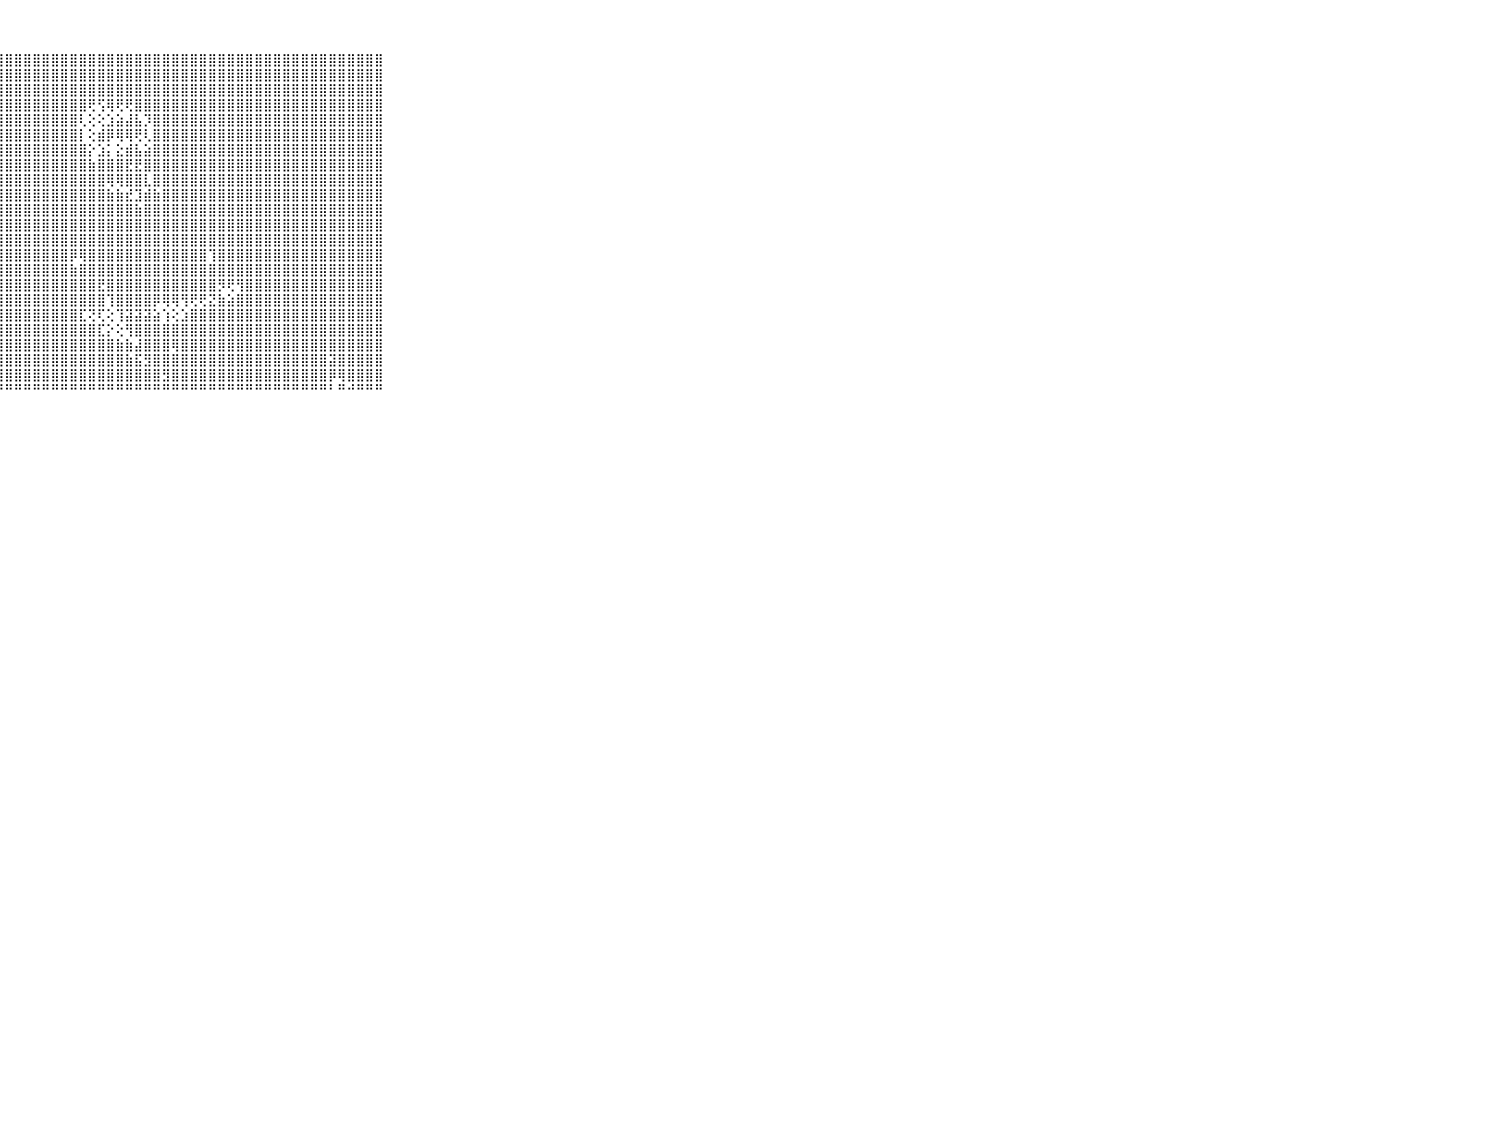

⠀⠀⠀⠀⠀⠀⠀⠀⠀⠀⠀⣿⣿⣿⣿⣿⣿⣿⣿⣿⣿⣿⣿⣿⣿⣿⣿⣿⣿⣿⣿⣿⣿⣿⣿⣿⣿⣿⣿⣿⣿⣿⣿⣿⣿⣿⣿⣿⣿⣿⣿⣿⣿⣿⣿⣿⣿⣿⣿⣿⣿⣿⣿⣿⣿⣿⣿⣿⣿⠀⠀⠀⠀⠀⠀⠀⠀⠀⠀⠀⠀
⠀⠀⠀⠀⠀⠀⠀⠀⠀⠀⠀⣿⣿⣿⣿⣿⣿⣿⣿⣿⣿⣿⣿⣿⣿⣿⣿⣿⣿⣿⣿⣿⣿⣿⣿⣿⣿⣿⣿⣿⣿⣿⣿⣿⣿⣿⣿⣿⣿⣿⣿⣿⣿⣿⣿⣿⣿⣿⣿⣿⣿⣿⣿⣿⣿⣿⣿⣿⣿⠀⠀⠀⠀⠀⠀⠀⠀⠀⠀⠀⠀
⠀⠀⠀⠀⠀⠀⠀⠀⠀⠀⠀⣿⣿⣿⣿⣿⣿⣿⣿⣿⣿⣿⣿⣿⣿⣿⣿⣿⣿⣿⣿⣿⣿⣿⣿⣿⣿⣿⣿⣿⣿⣿⣿⣿⣿⣿⣿⣿⣿⣿⣿⣿⣿⣿⣿⣿⣿⣿⣿⣿⣿⣿⣿⣿⣿⣿⣿⣿⣿⠀⠀⠀⠀⠀⠀⠀⠀⠀⠀⠀⠀
⠀⠀⠀⠀⠀⠀⠀⠀⠀⠀⠀⣿⣿⣿⣿⣿⣿⣿⣿⣿⣿⣿⣿⣿⣿⣿⣿⣿⣿⣿⣿⣿⣿⣿⣿⣿⣿⢟⢫⢿⢟⢟⣿⣿⣿⣿⣿⣿⣿⣿⣿⣿⣿⣿⣿⣿⣿⣿⣿⣿⣿⣿⣿⣿⣿⣿⣿⣿⣿⠀⠀⠀⠀⠀⠀⠀⠀⠀⠀⠀⠀
⠀⠀⠀⠀⠀⠀⠀⠀⠀⠀⠀⣿⣿⣿⣿⣿⣿⣿⣿⣿⣿⣿⣿⣿⣿⣿⣿⣿⣿⣿⣿⣿⣿⣿⣿⣿⢇⢕⢕⣱⣵⣼⣧⡹⣿⣿⣿⣿⣿⣿⣿⣿⣿⣿⣿⣿⣿⣿⣿⣿⣿⣿⣿⣿⣿⣿⣿⣿⣿⠀⠀⠀⠀⠀⠀⠀⠀⠀⠀⠀⠀
⠀⠀⠀⠀⠀⠀⠀⠀⠀⠀⠀⣿⣿⣿⣿⣿⣿⣿⣿⣿⣿⣿⣿⣿⣿⣿⣿⣿⣿⣿⣿⣿⣿⣿⣿⣿⡇⢕⣾⡿⢿⢿⢟⢇⣿⣿⣿⣿⣿⣿⣿⣿⣿⣿⣿⣿⣿⣿⣿⣿⣿⣿⣿⣿⣿⣿⣿⣿⣿⠀⠀⠀⠀⠀⠀⠀⠀⠀⠀⠀⠀
⠀⠀⠀⠀⠀⠀⠀⠀⠀⠀⠀⣿⣿⣿⣿⣿⣿⣿⣿⣿⣿⣿⣿⣿⣿⣿⣿⣿⣿⣿⣿⣿⣿⣿⣿⣿⣿⡕⣱⡅⣕⣾⣧⣵⣿⣿⣿⣿⣿⣿⣿⣿⣿⣿⣿⣿⣿⣿⣿⣿⣿⣿⣿⣿⣿⣿⣿⣿⣿⠀⠀⠀⠀⠀⠀⠀⠀⠀⠀⠀⠀
⠀⠀⠀⠀⠀⠀⠀⠀⠀⠀⠀⣿⣿⣿⣿⣿⣿⣿⣿⣿⣿⣿⣿⣿⣿⣿⣿⣿⣿⣿⣿⣿⣿⣿⣿⣿⣿⣷⣿⣿⣿⣟⣟⣿⣿⣿⣿⣿⣿⣿⣿⣿⣿⣿⣿⣿⣿⣿⣿⣿⣿⣿⣿⣿⣿⣿⣿⣿⣿⠀⠀⠀⠀⠀⠀⠀⠀⠀⠀⠀⠀
⠀⠀⠀⠀⠀⠀⠀⠀⠀⠀⠀⣿⣿⣿⣿⣿⣿⣿⣿⣿⣿⣿⣿⣿⣿⣿⣿⣿⣿⣿⣿⣿⣿⣿⣿⣿⣿⣿⣿⢿⢿⣿⣿⣇⣿⣿⣿⣿⣿⣿⣿⣿⣿⣿⣿⣿⣿⣿⣿⣿⣿⣿⣿⣿⣿⣿⣿⣿⣿⠀⠀⠀⠀⠀⠀⠀⠀⠀⠀⠀⠀
⠀⠀⠀⠀⠀⠀⠀⠀⠀⠀⠀⣿⣿⣿⣿⣿⣿⣿⣿⣿⣿⣿⣿⣿⣿⣿⣿⣿⣿⣿⣿⣿⣿⣿⣿⣿⣿⣿⣿⣷⣷⣞⣹⣾⣷⣿⣿⣿⣿⣿⣿⣿⣿⣿⣿⣿⣿⣿⣿⣿⣿⣿⣿⣿⣿⣿⣿⣿⣿⠀⠀⠀⠀⠀⠀⠀⠀⠀⠀⠀⠀
⠀⠀⠀⠀⠀⠀⠀⠀⠀⠀⠀⣿⣿⣿⣿⣿⣿⣿⣿⣿⣿⣿⣿⣿⣿⣿⣿⣿⣿⣿⣿⣿⣿⣿⣿⣿⣿⣿⣿⣿⣿⣿⣷⣿⣿⣿⣿⣿⣿⣿⣿⣿⣿⣿⣿⣿⣿⣿⣿⣿⣿⣿⣿⣿⣿⣿⣿⣿⣿⠀⠀⠀⠀⠀⠀⠀⠀⠀⠀⠀⠀
⠀⠀⠀⠀⠀⠀⠀⠀⠀⠀⠀⣿⣿⣿⣿⣿⣿⣿⣿⣿⣿⣿⣿⣿⣿⣿⣿⣿⣿⣿⣿⣿⣿⣿⣿⣿⣿⣿⣿⣿⣿⣿⣿⣿⣿⣿⣿⣿⣿⣿⣿⣿⣿⣿⣿⣿⣿⣿⣿⣿⣿⣿⣿⣿⣿⣿⣿⣿⣿⠀⠀⠀⠀⠀⠀⠀⠀⠀⠀⠀⠀
⠀⠀⠀⠀⠀⠀⠀⠀⠀⠀⠀⣿⣿⣿⣿⣿⣿⣿⣿⣿⣿⣿⣿⣿⣿⣿⣿⣿⣿⣿⣿⣿⣿⣿⣿⣿⣿⣿⣿⣿⣿⣿⣿⣿⣿⣿⣿⣿⣿⣿⣿⣿⣿⣿⣿⣿⣿⣿⣿⣿⣿⣿⣿⣿⣿⣿⣿⣿⣿⠀⠀⠀⠀⠀⠀⠀⠀⠀⠀⠀⠀
⠀⠀⠀⠀⠀⠀⠀⠀⠀⠀⠀⣿⣿⣿⣿⣿⣿⣿⣿⣿⣿⣿⣿⣿⣿⣿⣿⣿⣿⣿⣿⣿⣿⣿⣿⡿⢿⣿⣿⣿⣿⣿⣿⣿⣿⣿⣿⣿⣿⣿⢹⣿⣿⣿⣿⣿⣿⣿⣿⣿⣿⣿⣿⣿⣿⣿⣿⣿⣿⠀⠀⠀⠀⠀⠀⠀⠀⠀⠀⠀⠀
⠀⠀⠀⠀⠀⠀⠀⠀⠀⠀⠀⣿⣿⣿⣿⣿⣿⣿⣿⣿⣿⣿⣿⣿⣿⣿⣿⣿⣿⣿⣿⣿⣿⣿⣿⣷⣿⣿⣿⣿⣿⣿⣿⣿⣿⣿⣿⣿⣿⣿⣿⣿⣿⣿⣿⣿⣿⣿⣿⣿⣿⣿⣿⣿⣿⣿⣿⣿⣿⠀⠀⠀⠀⠀⠀⠀⠀⠀⠀⠀⠀
⠀⠀⠀⠀⠀⠀⠀⠀⠀⠀⠀⣿⣿⣿⣿⣿⣿⣿⣿⣿⣿⣿⣿⣿⣿⣿⣿⣿⣿⣿⣿⣿⣿⣿⣿⣿⣿⣿⣟⣿⣿⣿⣿⣿⣿⣿⣿⣿⣿⣿⣿⡻⢟⢻⣿⣿⣿⣿⣿⣿⣿⣿⣿⣿⣿⣿⣿⣿⣿⠀⠀⠀⠀⠀⠀⠀⠀⠀⠀⠀⠀
⠀⠀⠀⠀⠀⠀⠀⠀⠀⠀⠀⣿⣿⣿⣿⣿⣿⣿⣿⣿⣿⣿⣿⣿⣿⣿⣿⣿⣿⣿⣿⣿⣿⣿⣿⣿⣿⣿⣿⢹⣿⣿⣿⣿⡿⢿⢿⢻⢟⢟⣝⣷⣵⣿⣿⣿⣿⣿⣿⣿⣿⣿⣿⣿⣿⣿⣿⣿⣿⠀⠀⠀⠀⠀⠀⠀⠀⠀⠀⠀⠀
⠀⠀⠀⠀⠀⠀⠀⠀⠀⠀⠀⣿⣿⣿⣿⣿⣿⣿⣿⣿⣿⣿⣿⣿⣿⣿⣿⣿⣿⣿⣿⣿⣿⣿⣿⣿⣏⢝⢏⢕⢹⣽⣽⣽⣵⢱⢕⣱⣿⣿⣿⣿⣿⣿⣿⣿⣿⣿⣿⣿⣿⣿⣿⣿⣿⣿⣿⣿⣿⠀⠀⠀⠀⠀⠀⠀⠀⠀⠀⠀⠀
⠀⠀⠀⠀⠀⠀⠀⠀⠀⠀⠀⣿⣿⣿⣿⣿⣿⣿⣿⣿⣿⣿⣿⣿⣿⣿⣿⣿⣿⣿⣿⣿⣿⣿⣿⣿⣿⣿⣏⡕⢕⢻⣿⣿⣿⣿⣿⣿⣿⣿⣿⣿⣿⣿⣿⣿⣿⣿⣿⣿⣿⣿⣿⣿⣿⣿⣿⣿⣿⠀⠀⠀⠀⠀⠀⠀⠀⠀⠀⠀⠀
⠀⠀⠀⠀⠀⠀⠀⠀⠀⠀⠀⣿⣿⣿⣿⣿⣿⣿⣿⣿⣿⣿⣿⣿⣿⣿⣿⣿⣿⣿⣿⣿⣿⣿⣿⣿⣿⣿⣿⣿⣷⣷⣼⣿⣿⣿⢿⣿⣿⣿⣿⣿⣿⣿⣿⣿⣿⣿⣿⣿⣿⣿⣿⣿⣿⣿⣿⣿⣿⠀⠀⠀⠀⠀⠀⠀⠀⠀⠀⠀⠀
⠀⠀⠀⠀⠀⠀⠀⠀⠀⠀⠀⣿⣿⣿⣿⣿⣿⣿⣿⣿⣿⣿⣿⣿⣿⣿⣿⣿⣿⣿⣿⣿⣿⣿⣿⣿⣿⣿⣿⣿⣿⣷⣯⣻⣿⣿⣿⣿⣿⣿⣿⣿⣿⣿⣿⣿⣿⣿⣿⣿⣿⣿⣿⣽⣿⣿⣿⣿⣿⠀⠀⠀⠀⠀⠀⠀⠀⠀⠀⠀⠀
⠀⠀⠀⠀⠀⠀⠀⠀⠀⠀⠀⣿⣿⣿⣿⣿⣿⣿⣿⣿⣿⣿⣿⣿⣿⣿⣿⣿⣿⣿⣿⣿⣿⣿⣿⣿⣿⣿⣿⣿⣿⣿⣿⣿⣿⣻⣿⣿⣿⣿⣿⣿⣿⣿⣿⣿⣿⣿⣿⣿⣿⣿⣿⡿⢿⣿⣿⣿⣿⠀⠀⠀⠀⠀⠀⠀⠀⠀⠀⠀⠀
⠀⠀⠀⠀⠀⠀⠀⠀⠀⠀⠀⠛⠛⠛⠛⠛⠛⠛⠛⠛⠛⠛⠛⠛⠛⠛⠛⠛⠛⠛⠛⠛⠛⠛⠛⠛⠛⠛⠛⠛⠛⠛⠛⠛⠛⠛⠛⠛⠛⠛⠛⠛⠛⠛⠛⠛⠛⠛⠛⠛⠛⠛⠛⠃⠛⠚⠛⠛⠛⠀⠀⠀⠀⠀⠀⠀⠀⠀⠀⠀⠀